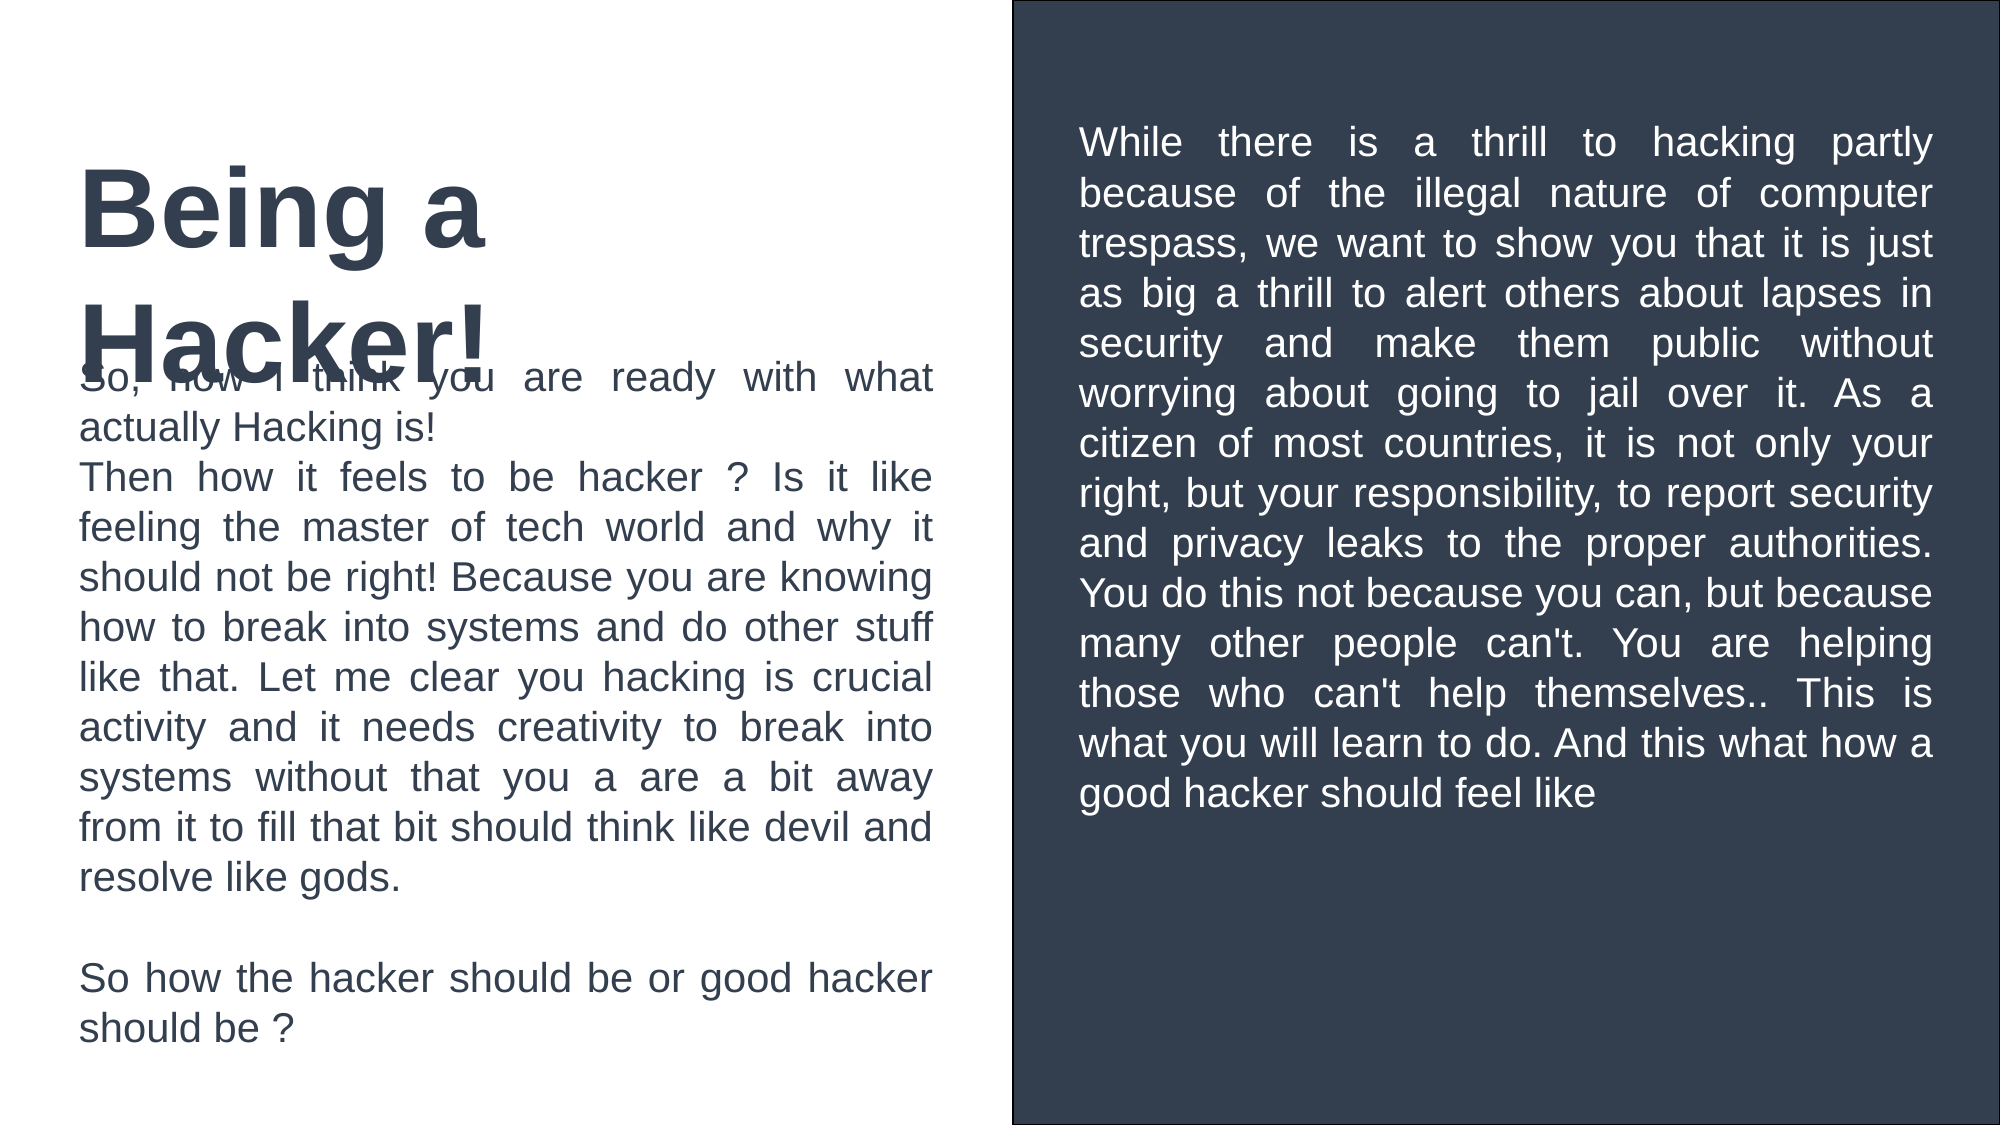

While there is a thrill to hacking partly because of the illegal nature of computer trespass, we want to show you that it is just as big a thrill to alert others about lapses in security and make them public without worrying about going to jail over it. As a citizen of most countries, it is not only your right, but your responsibility, to report security and privacy leaks to the proper authorities. You do this not because you can, but because many other people can't. You are helping those who can't help themselves.. This is what you will learn to do. And this what how a good hacker should feel like
Being a Hacker!
So, now I think you are ready with what actually Hacking is!
Then how it feels to be hacker ? Is it like feeling the master of tech world and why it should not be right! Because you are knowing how to break into systems and do other stuff like that. Let me clear you hacking is crucial activity and it needs creativity to break into systems without that you a are a bit away from it to fill that bit should think like devil and resolve like gods.

So how the hacker should be or good hacker should be ?